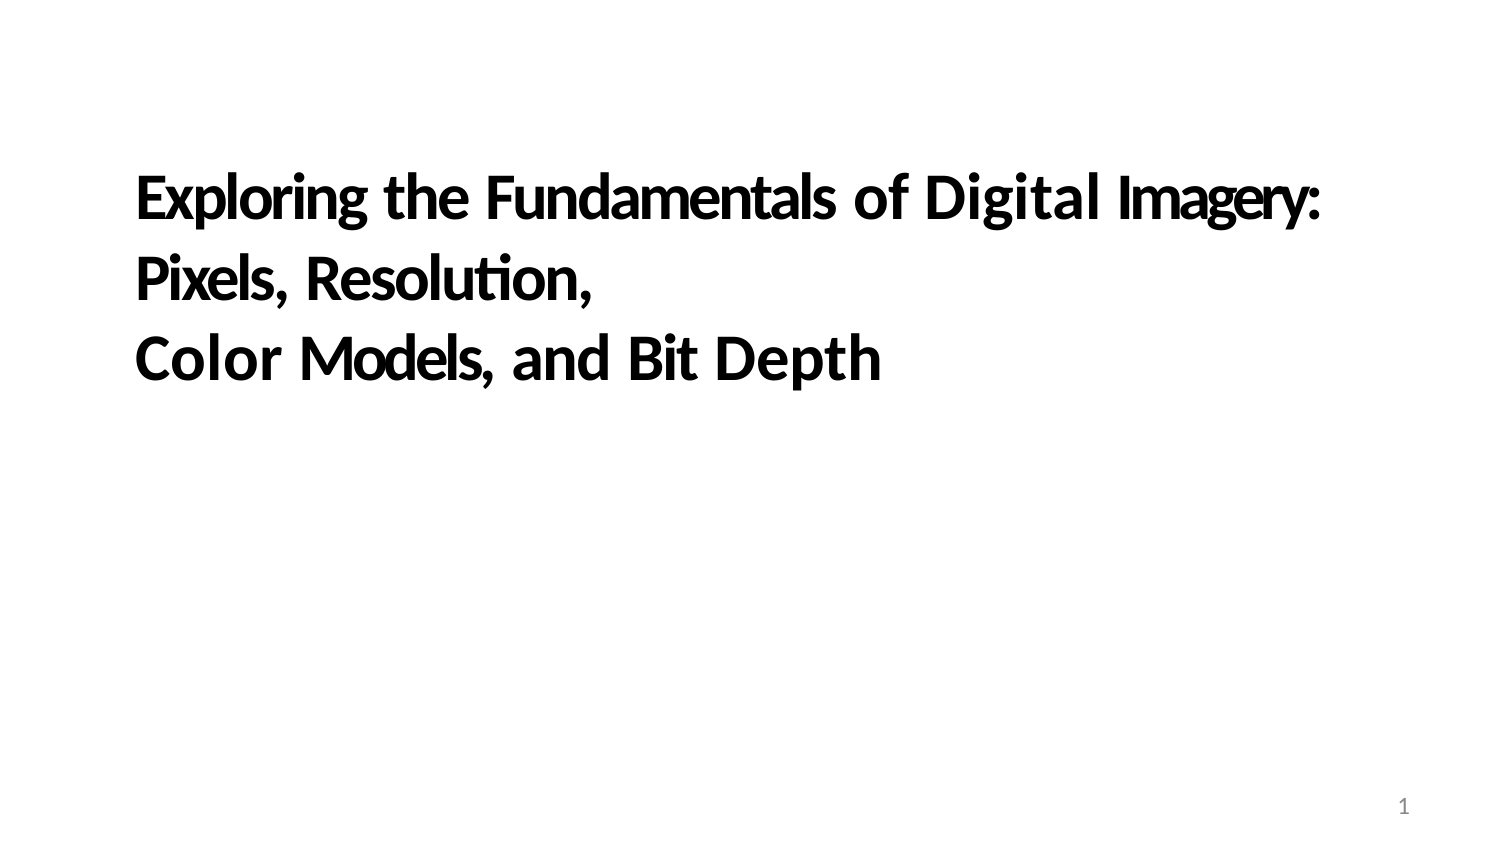

# Exploring the Fundamentals of Digital Imagery: Pixels, Resolution, Color Models, and Bit Depth
1